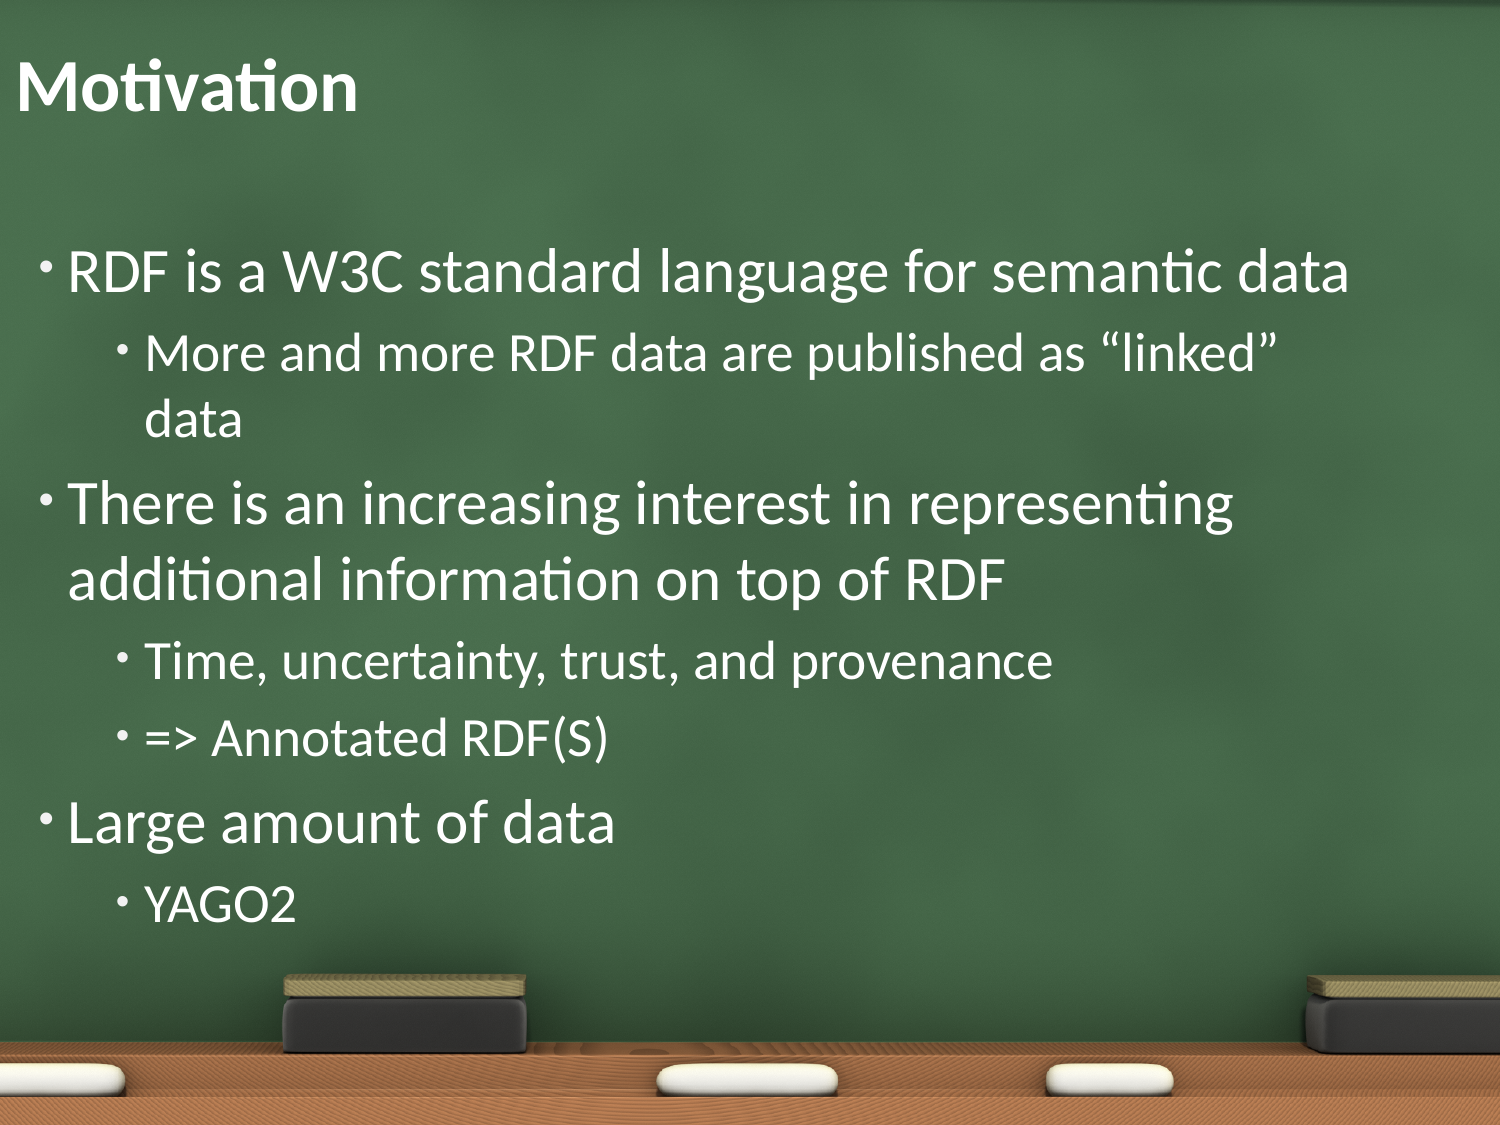

# Motivation

RDF is a W3C standard language for semantic data
More and more RDF data are published as “linked” data
There is an increasing interest in representing additional information on top of RDF
Time, uncertainty, trust, and provenance
=> Annotated RDF(S)
Large amount of data
YAGO2